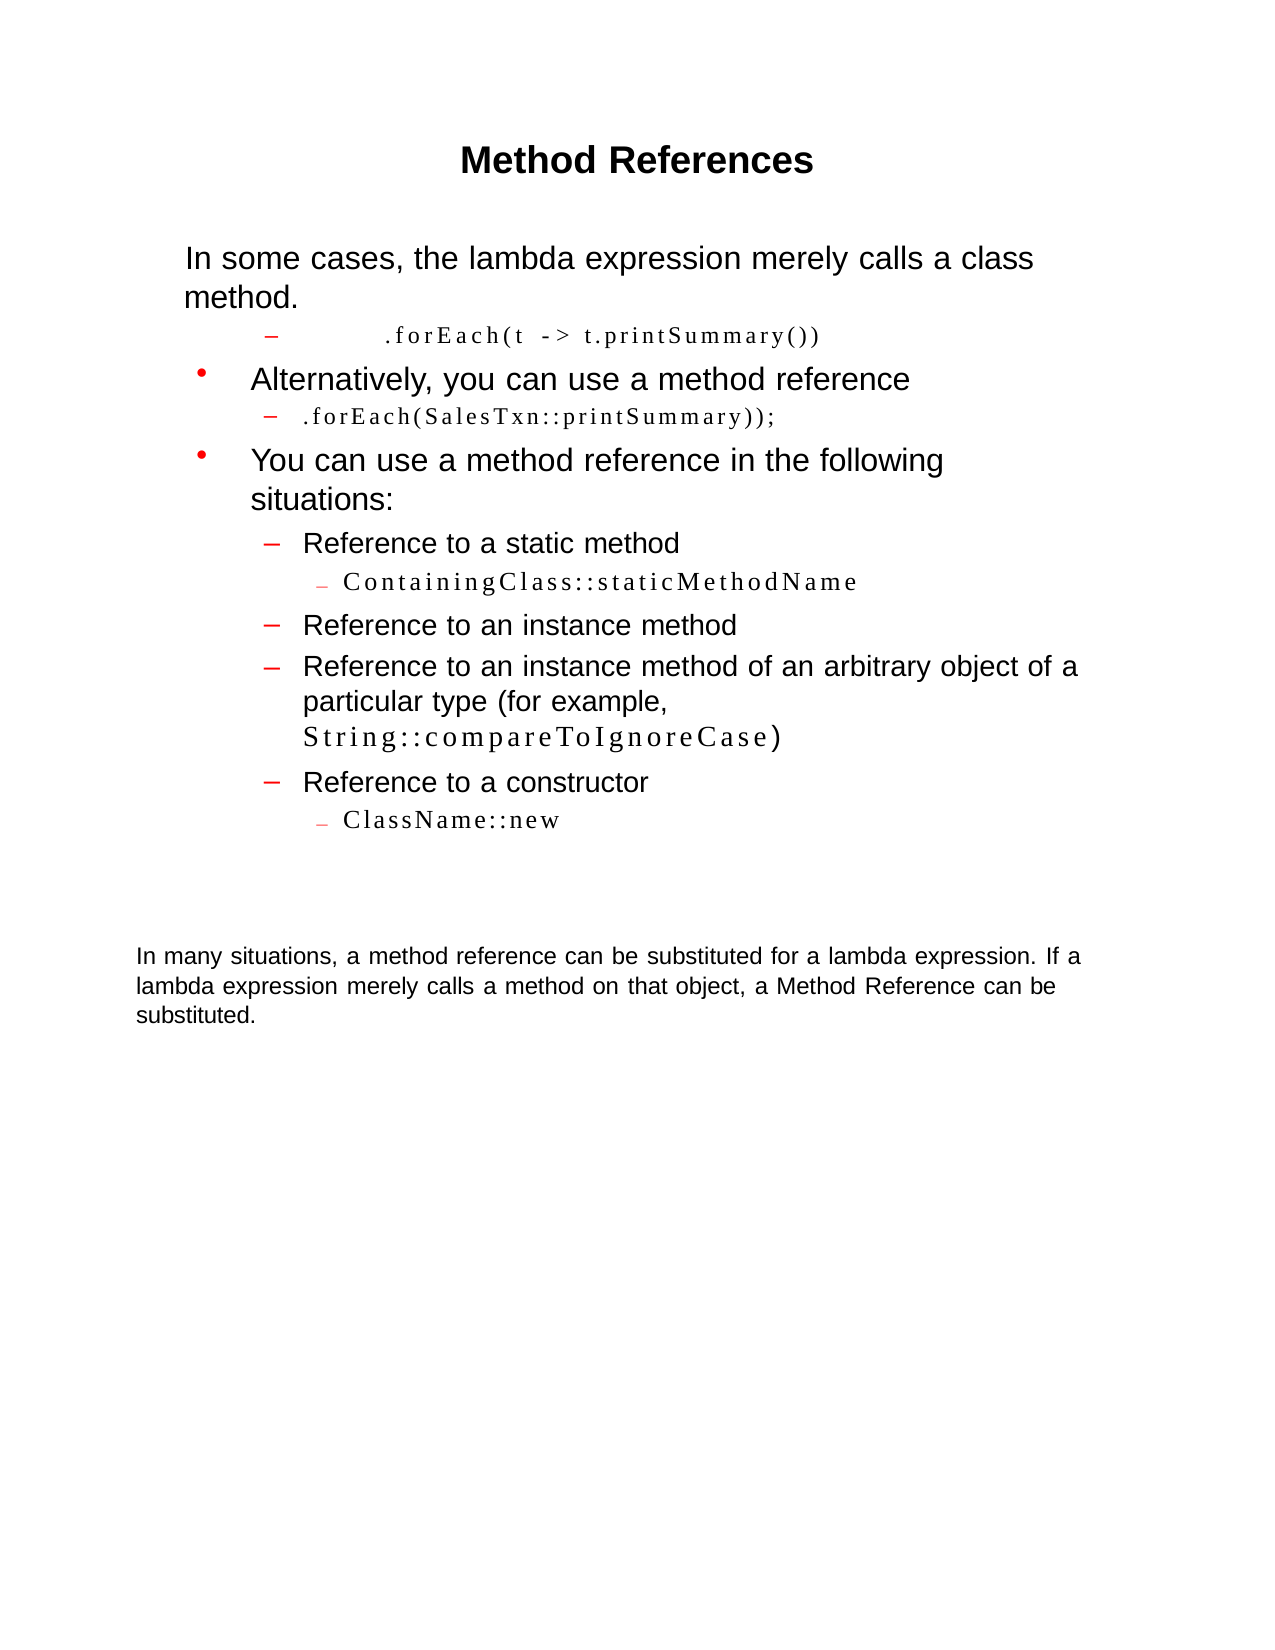

Method References

In some cases, the lambda expression merely calls a class method.
–	.forEach(t -> t.printSummary())
Alternatively, you can use a method reference
.forEach(SalesTxn::printSummary));
You can use a method reference in the following situations:
Reference to a static method
—  ContainingClass::staticMethodName
Reference to an instance method
Reference to an instance method of an arbitrary object of a particular type (for example, String::compareToIgnoreCase)
Reference to a constructor
—  ClassName::new

In many situations, a method reference can be substituted for a lambda expression. If a lambda expression merely calls a method on that object, a Method Reference can be substituted.